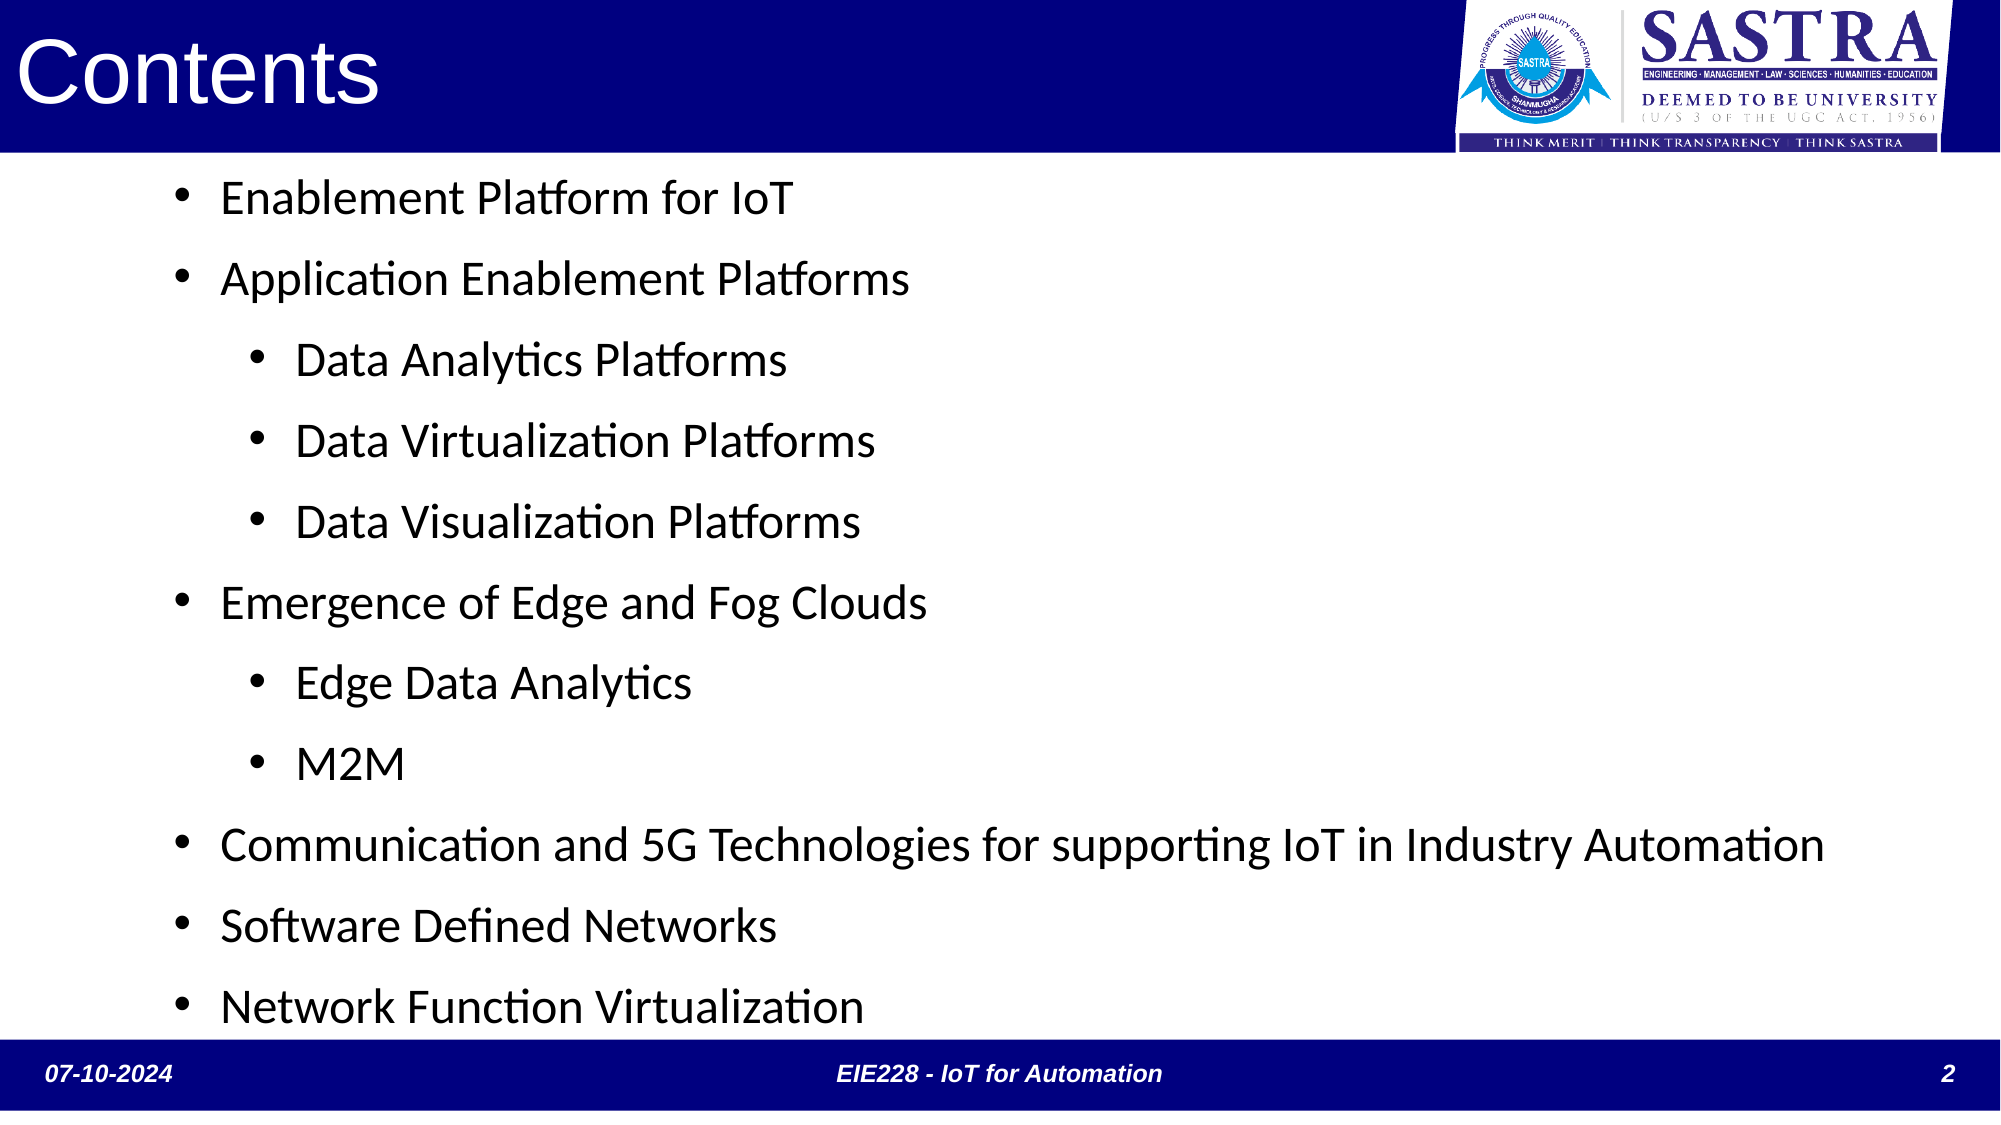

Contents
Enablement Platform for IoT
Application Enablement Platforms
Data Analytics Platforms
Data Virtualization Platforms
Data Visualization Platforms
Emergence of Edge and Fog Clouds
Edge Data Analytics
M2M
Communication and 5G Technologies for supporting IoT in Industry Automation
Software Defined Networks
Network Function Virtualization
EIE228 - IoT for Automation
2
07-10-2024